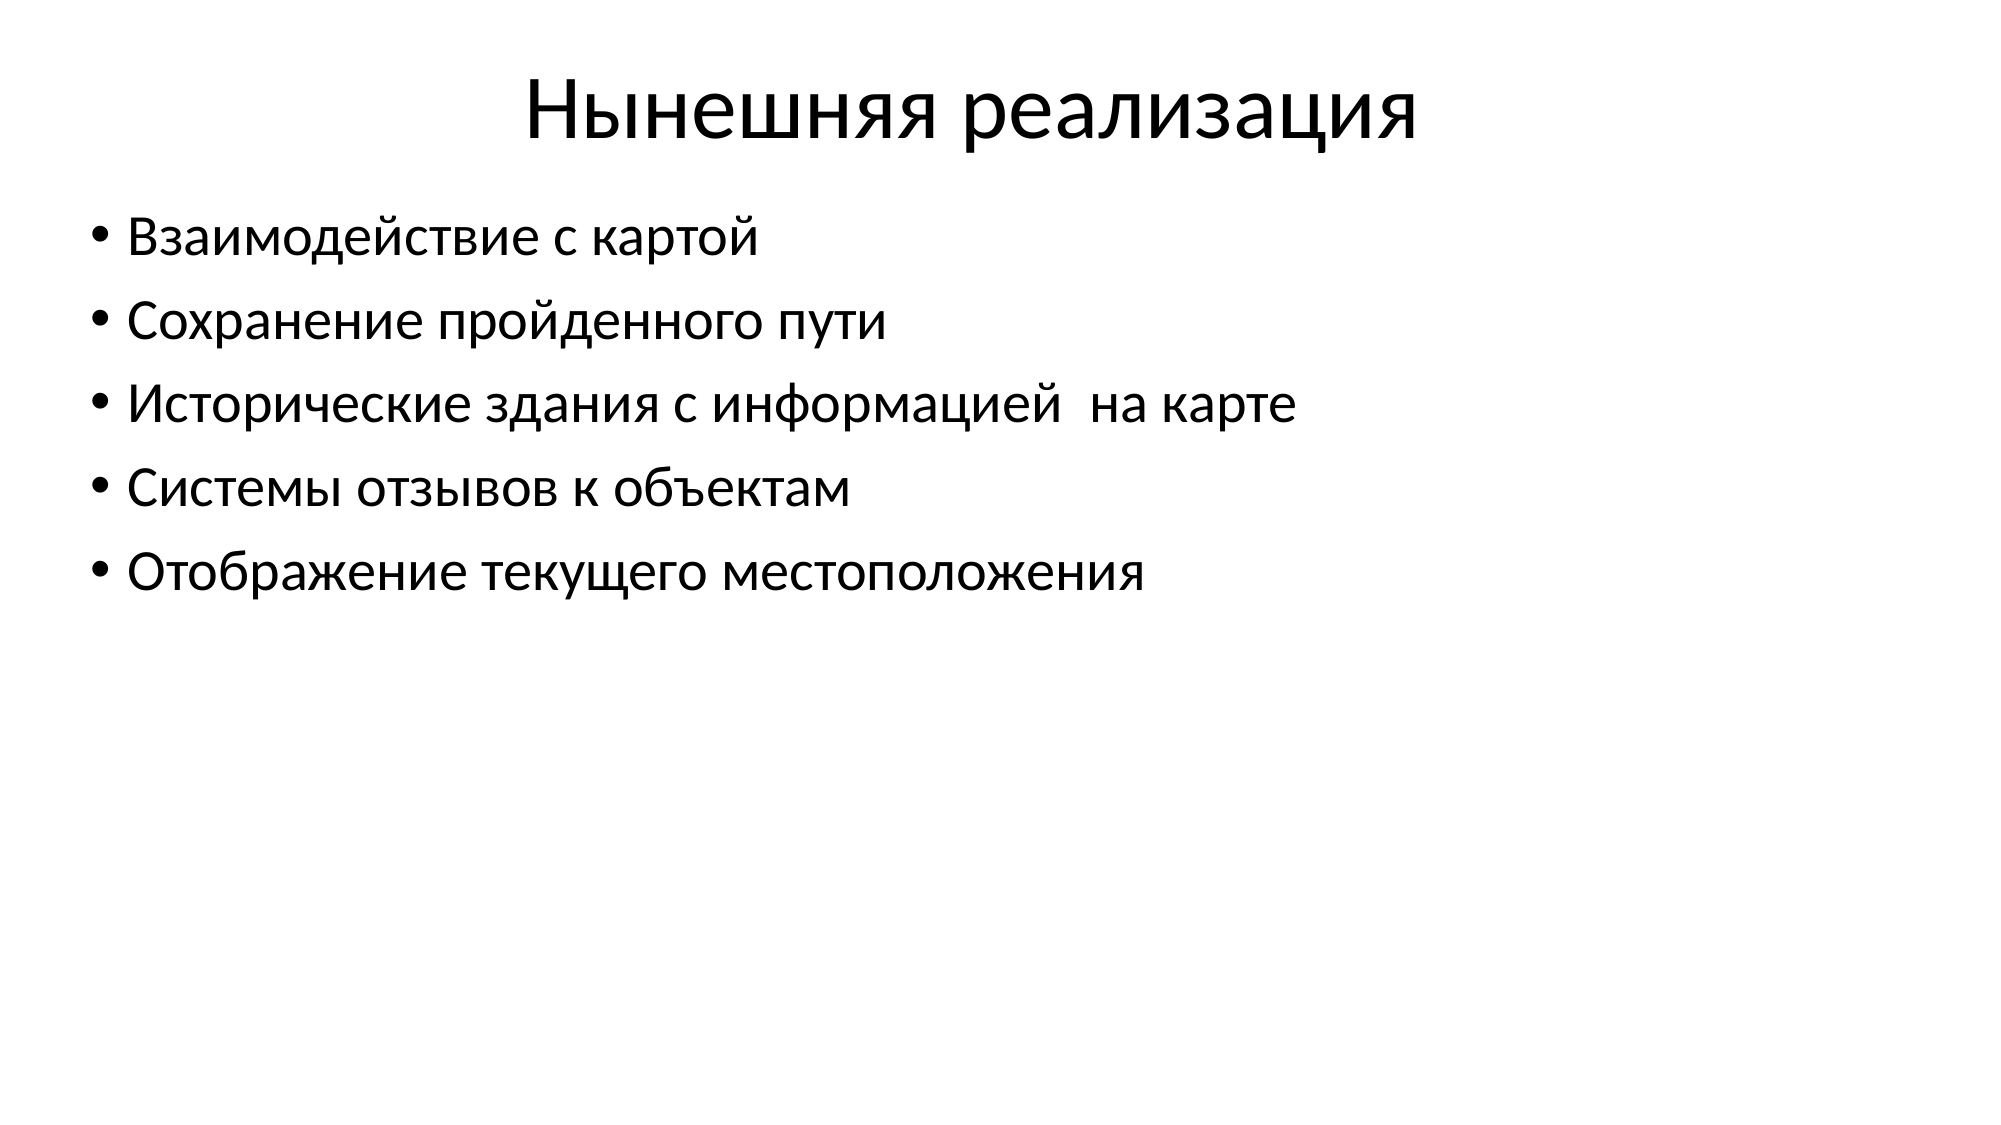

# Нынешняя реализация
Взаимодействие с картой
Сохранение пройденного пути
Исторические здания с информацией  на карте
Системы отзывов к объектам
Отображение текущего местоположения